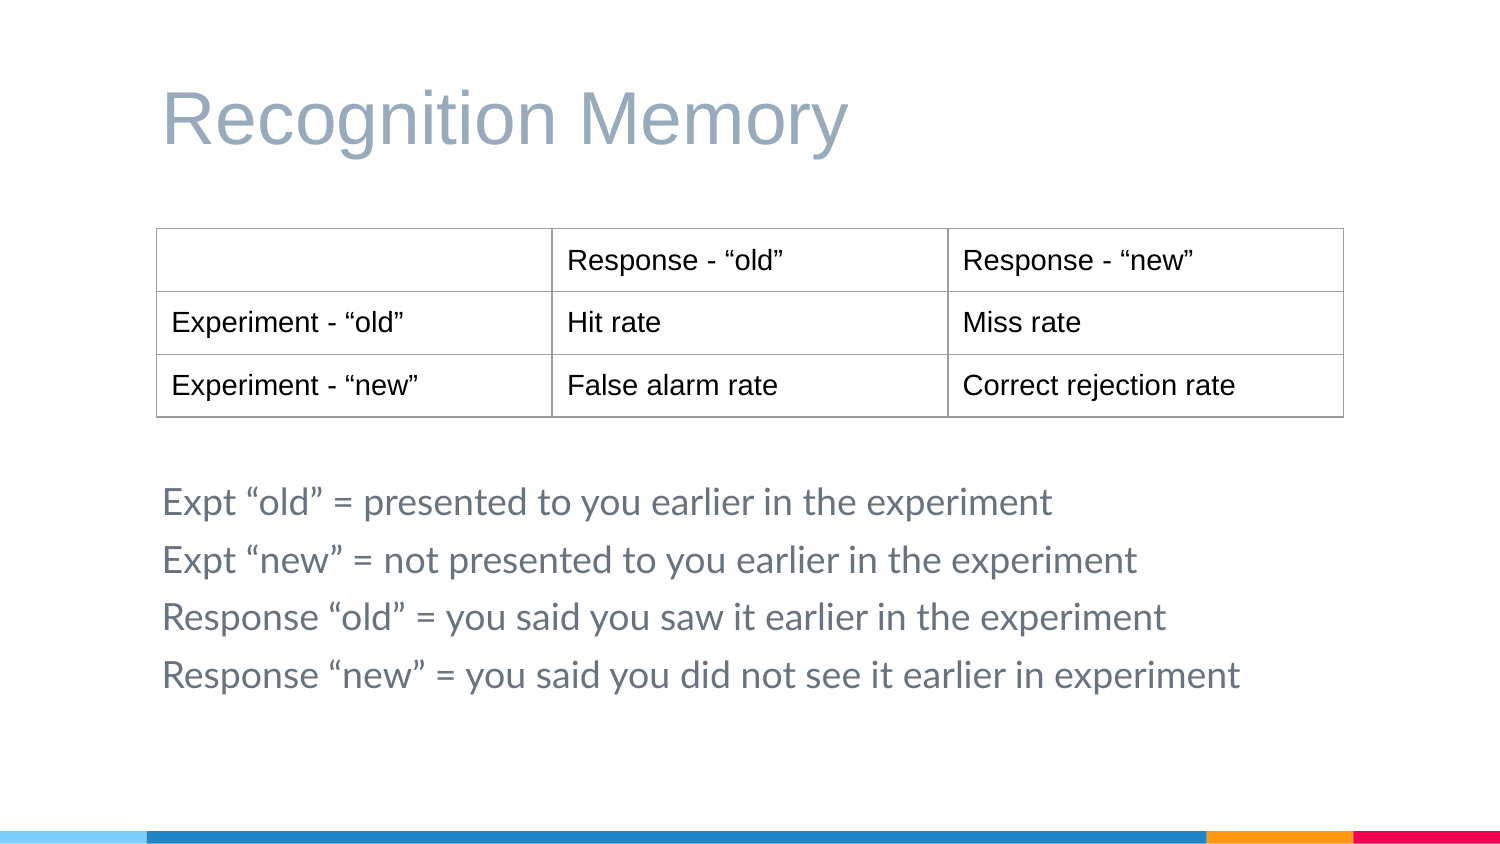

# Recognition Memory
|  | Response - “old” | Response - “new” |
| --- | --- | --- |
| Experiment - “old” | Hit rate | Miss rate |
| Experiment - “new” | False alarm rate | Correct rejection rate |
Expt “old” = presented to you earlier in the experiment
Expt “new” = not presented to you earlier in the experiment
Response “old” = you said you saw it earlier in the experiment
Response “new” = you said you did not see it earlier in experiment